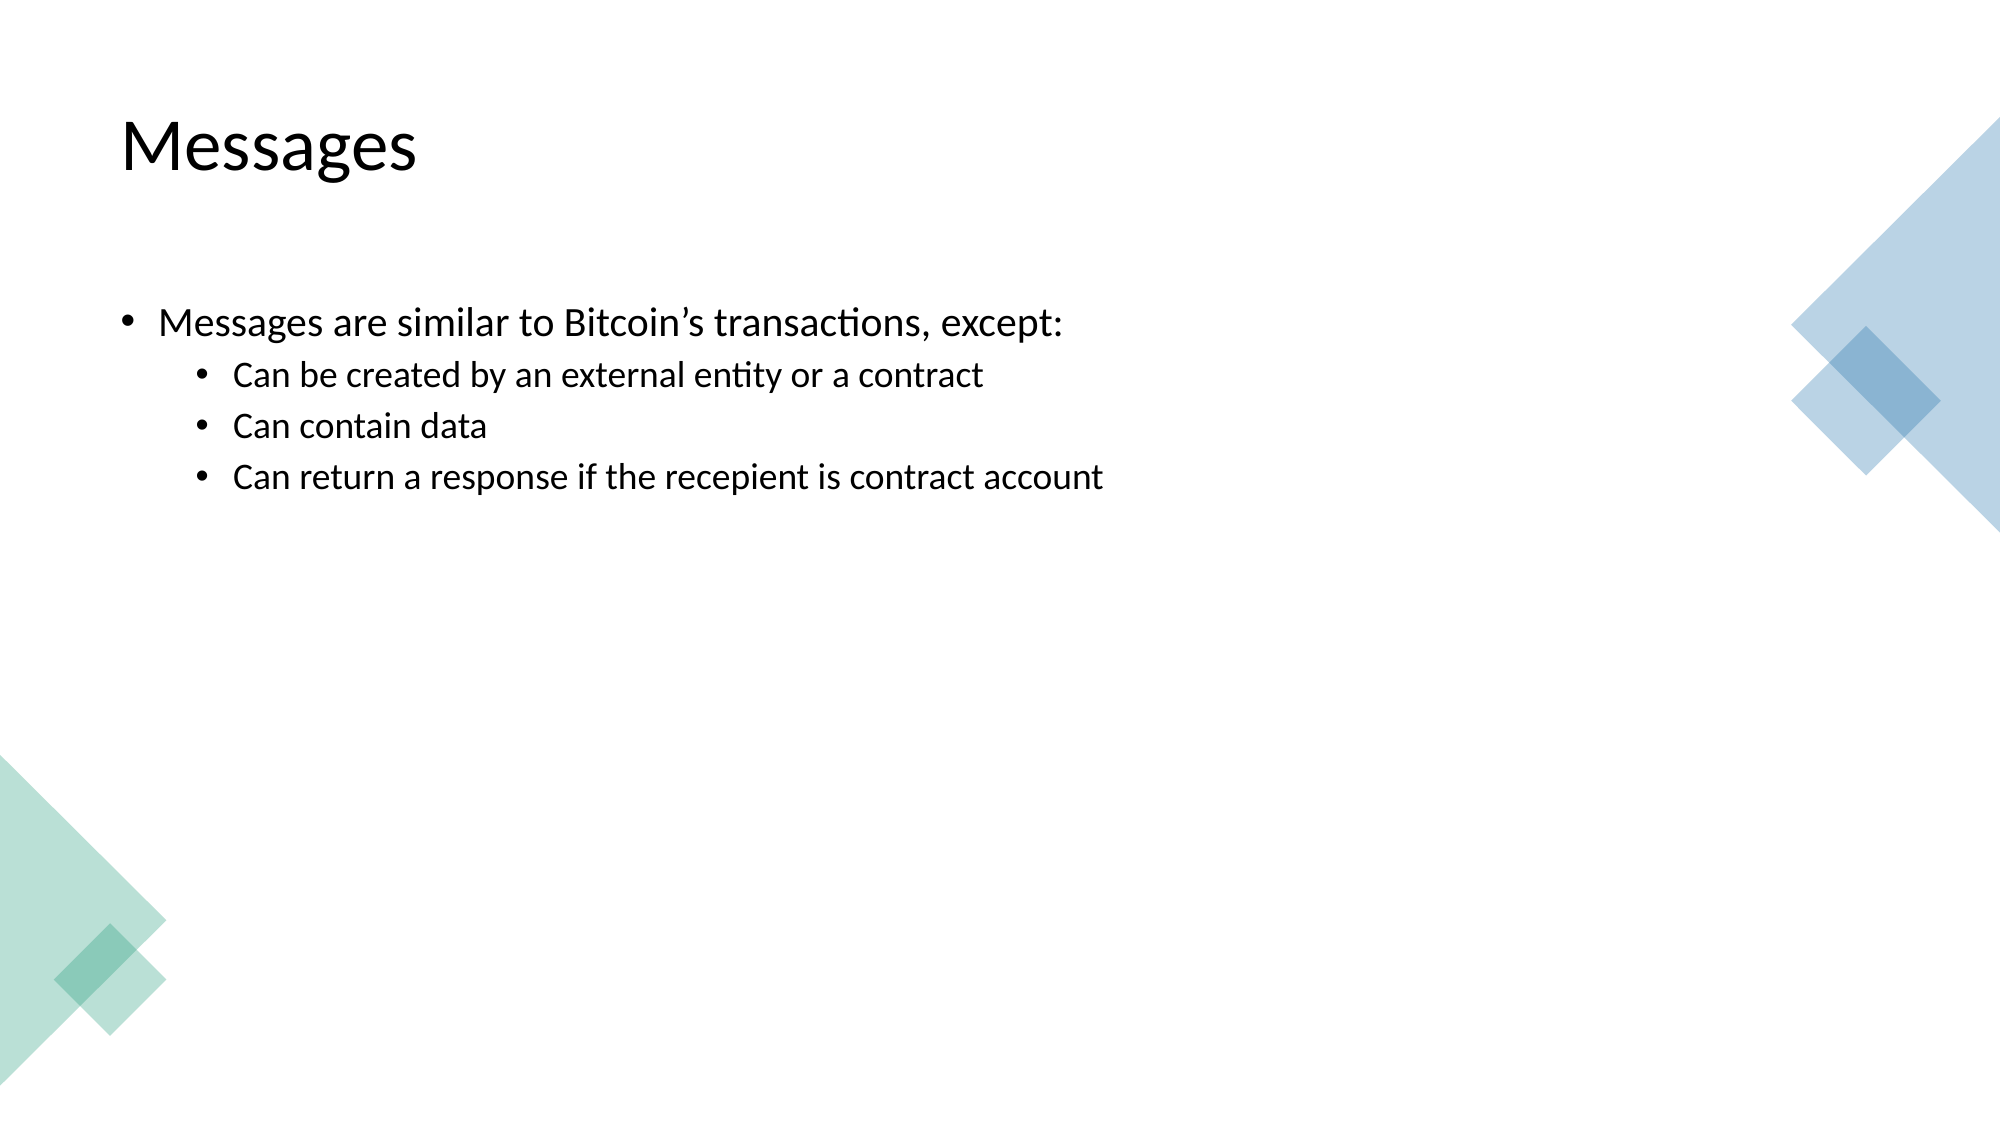

# Messages

Messages are similar to Bitcoin’s transactions, except:
Can be created by an external entity or a contract
Can contain data
Can return a response if the recepient is contract account